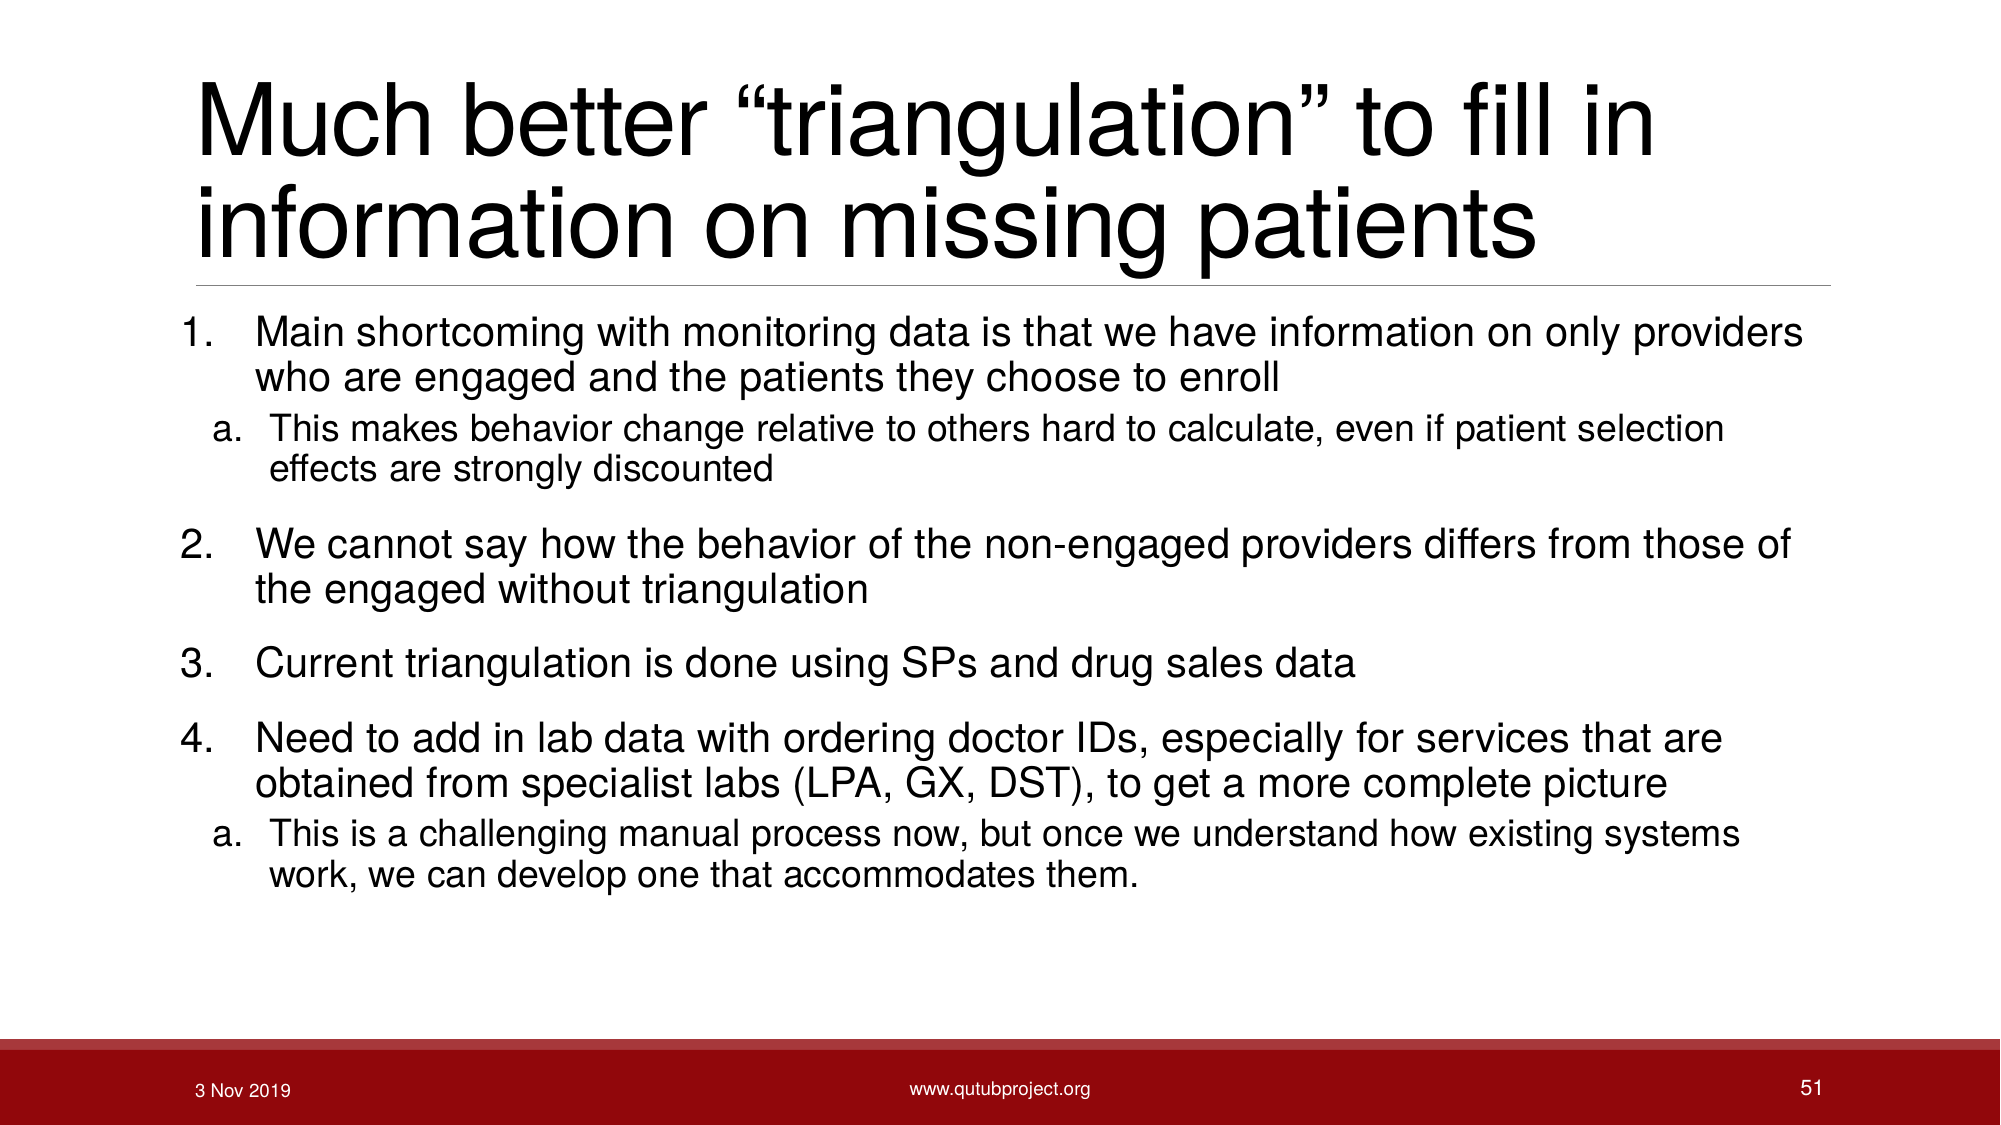

# Much better “triangulation” to fill in information on missing patients
Main shortcoming with monitoring data is that we have information on only providers who are engaged and the patients they choose to enroll
This makes behavior change relative to others hard to calculate, even if patient selection effects are strongly discounted
We cannot say how the behavior of the non-engaged providers differs from those of the engaged without triangulation
Current triangulation is done using SPs and drug sales data
Need to add in lab data with ordering doctor IDs, especially for services that are obtained from specialist labs (LPA, GX, DST), to get a more complete picture
This is a challenging manual process now, but once we understand how existing systems work, we can develop one that accommodates them.

3 Nov 2019
www.qutubproject.org
51